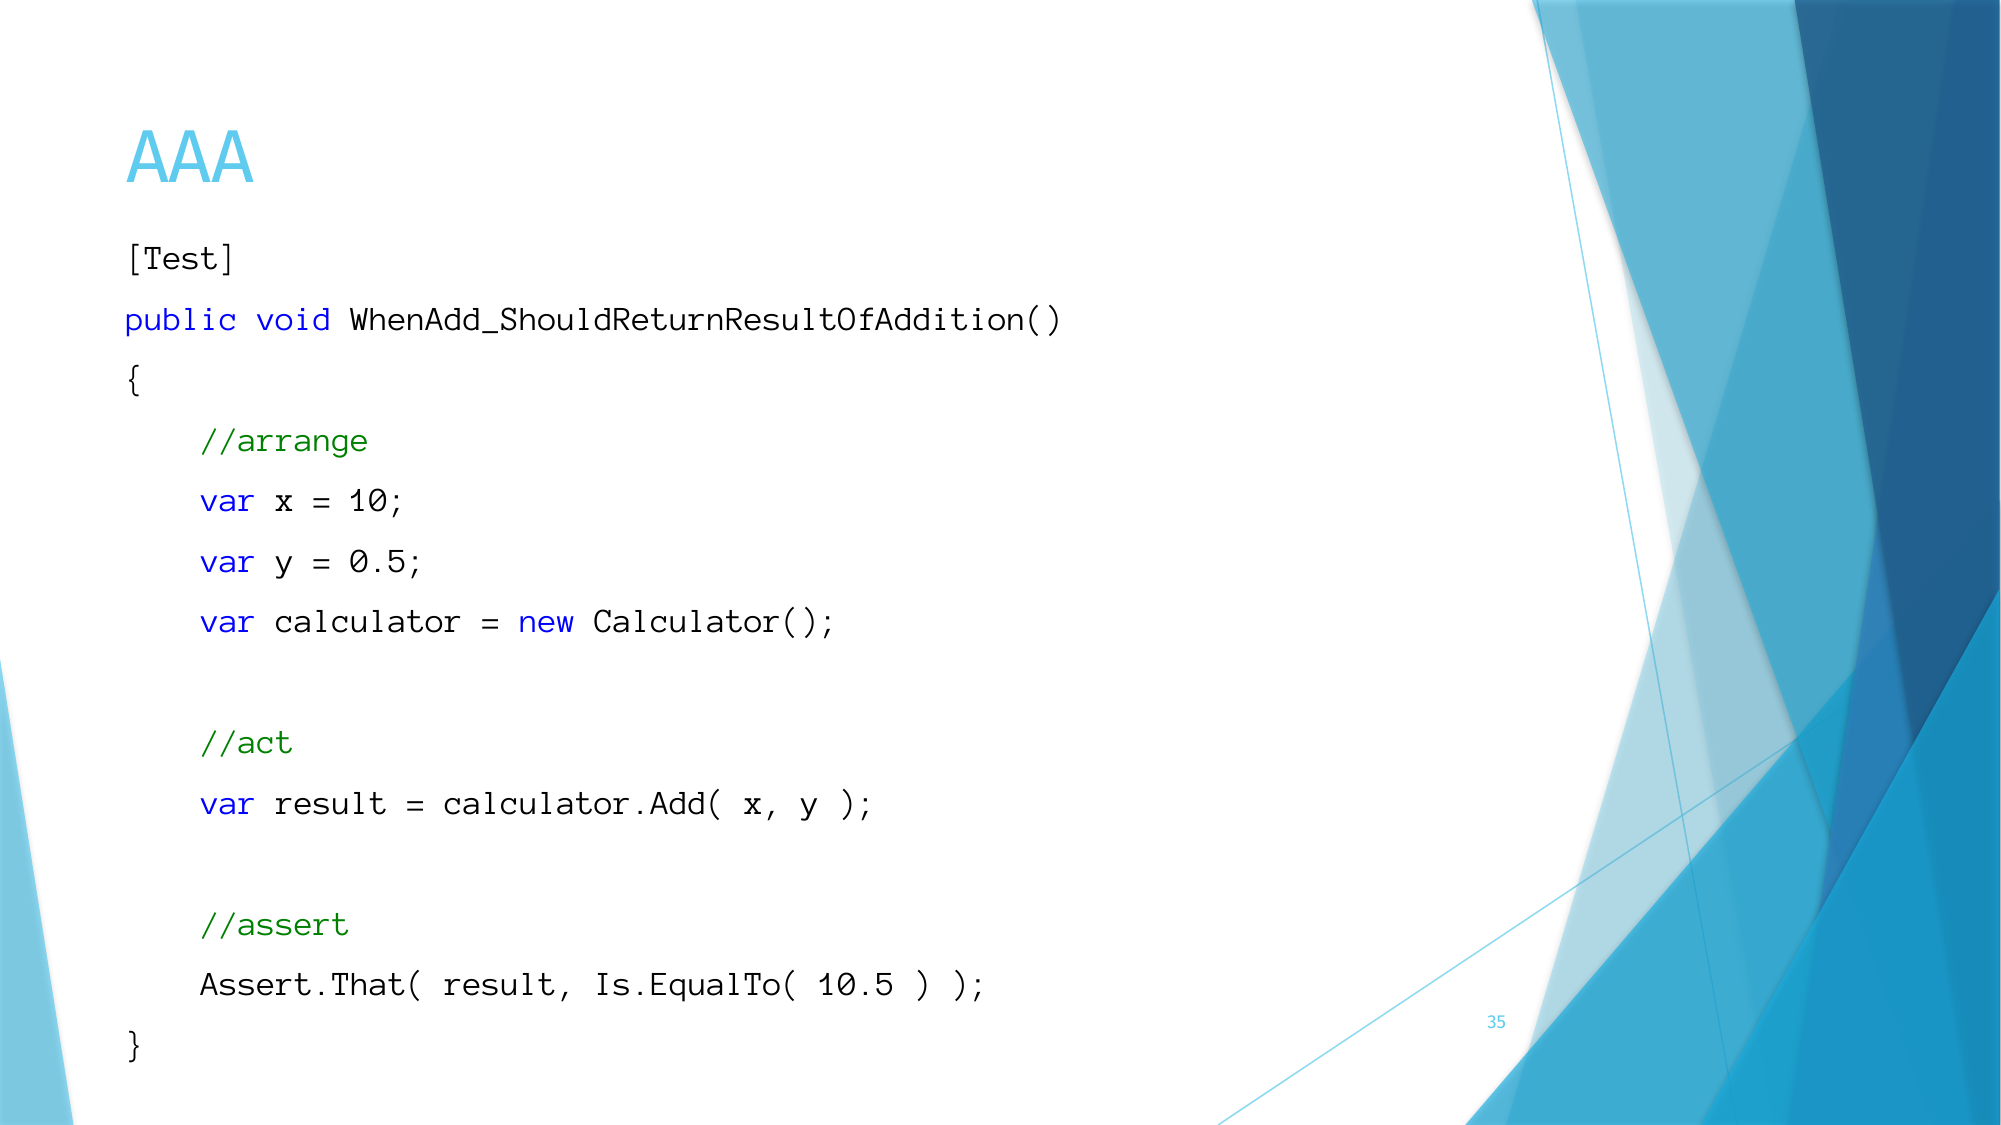

# AAA
[Test]
public void WhenAdd_ShouldReturnResultOfAddition()
{
    //arrange
    var x = 10;
    var y = 0.5;
    var calculator = new Calculator();

    //act
    var result = calculator.Add( x, y );

    //assert
    Assert.That( result, Is.EqualTo( 10.5 ) );
}
35